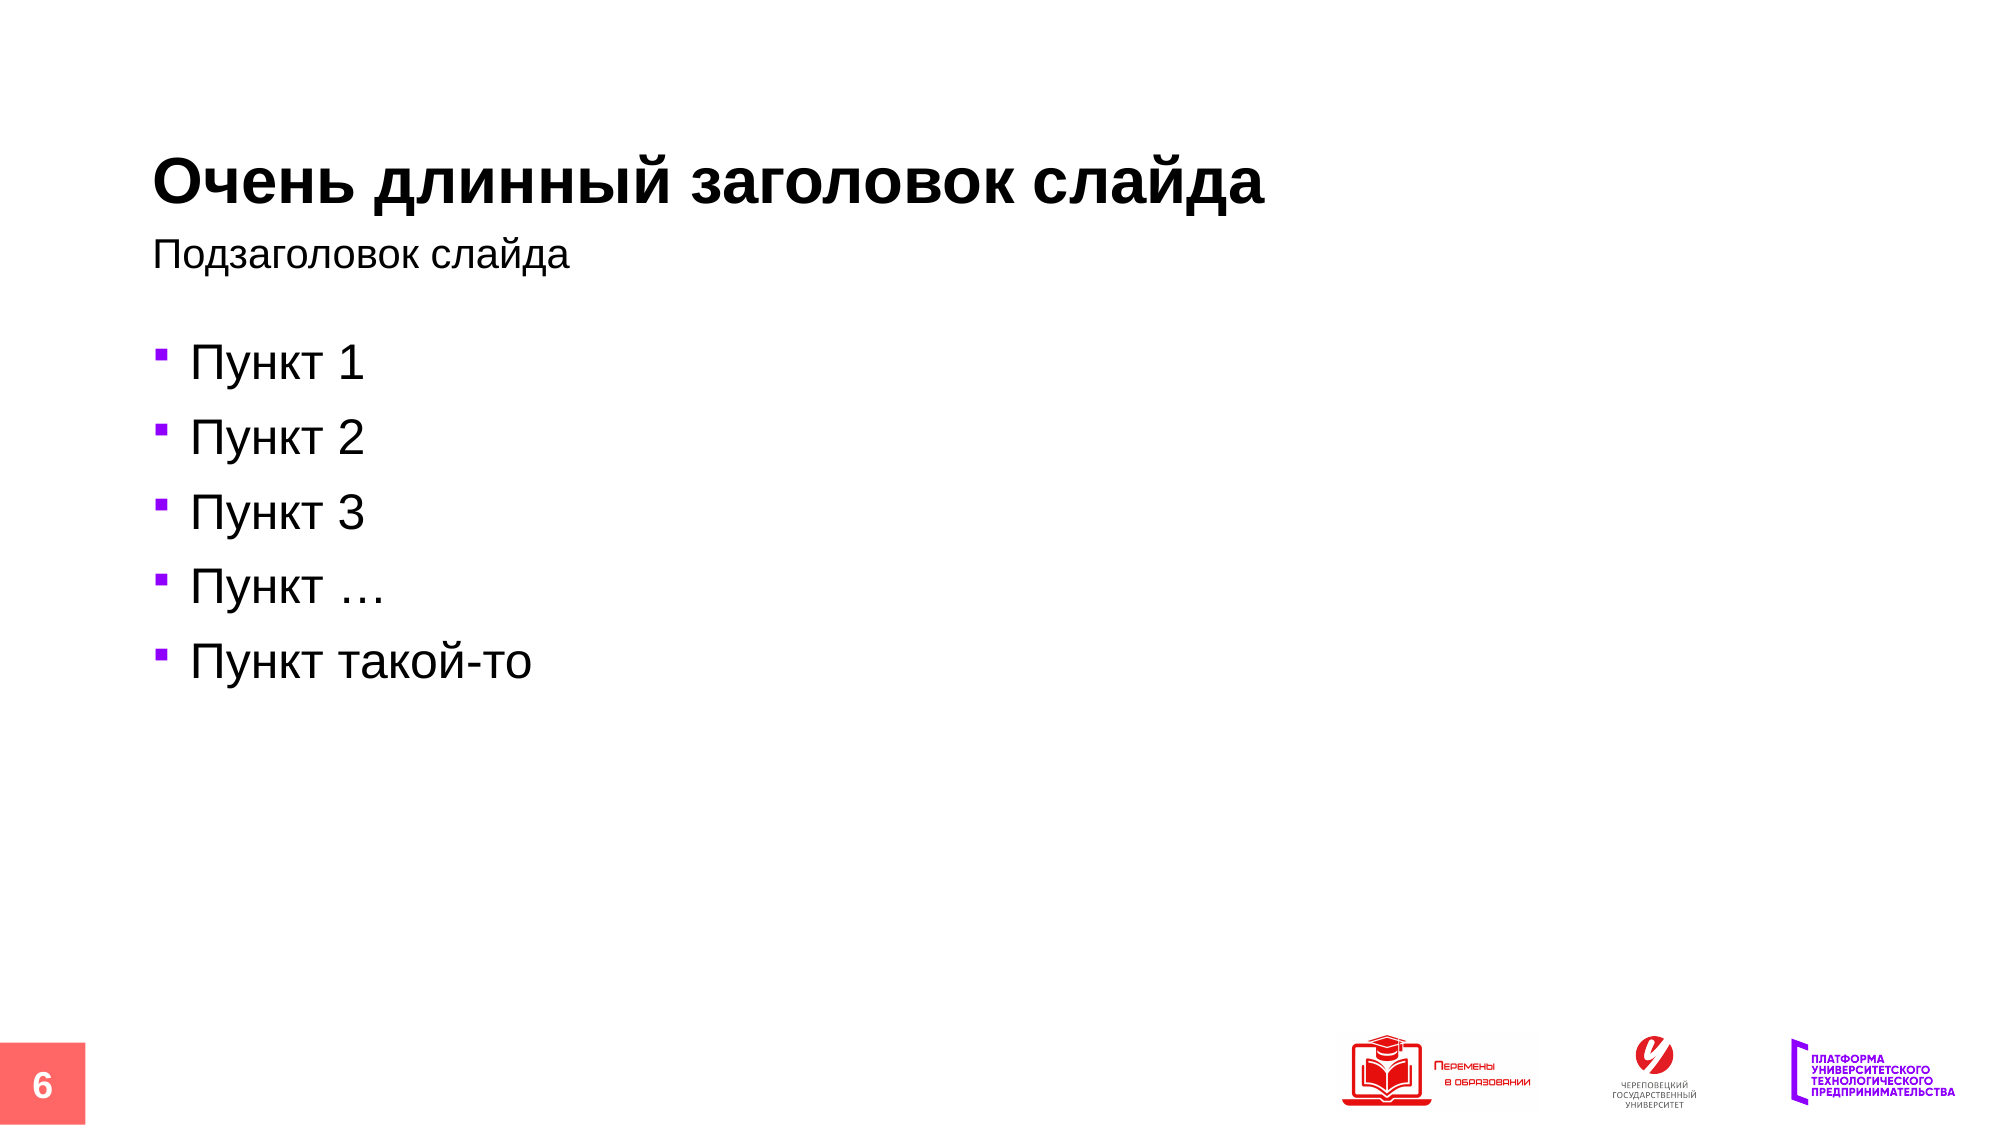

Очень длинный заголовок слайда
Подзаголовок слайда
Пункт 1
Пункт 2
Пункт 3
Пункт …
Пункт такой-то
6